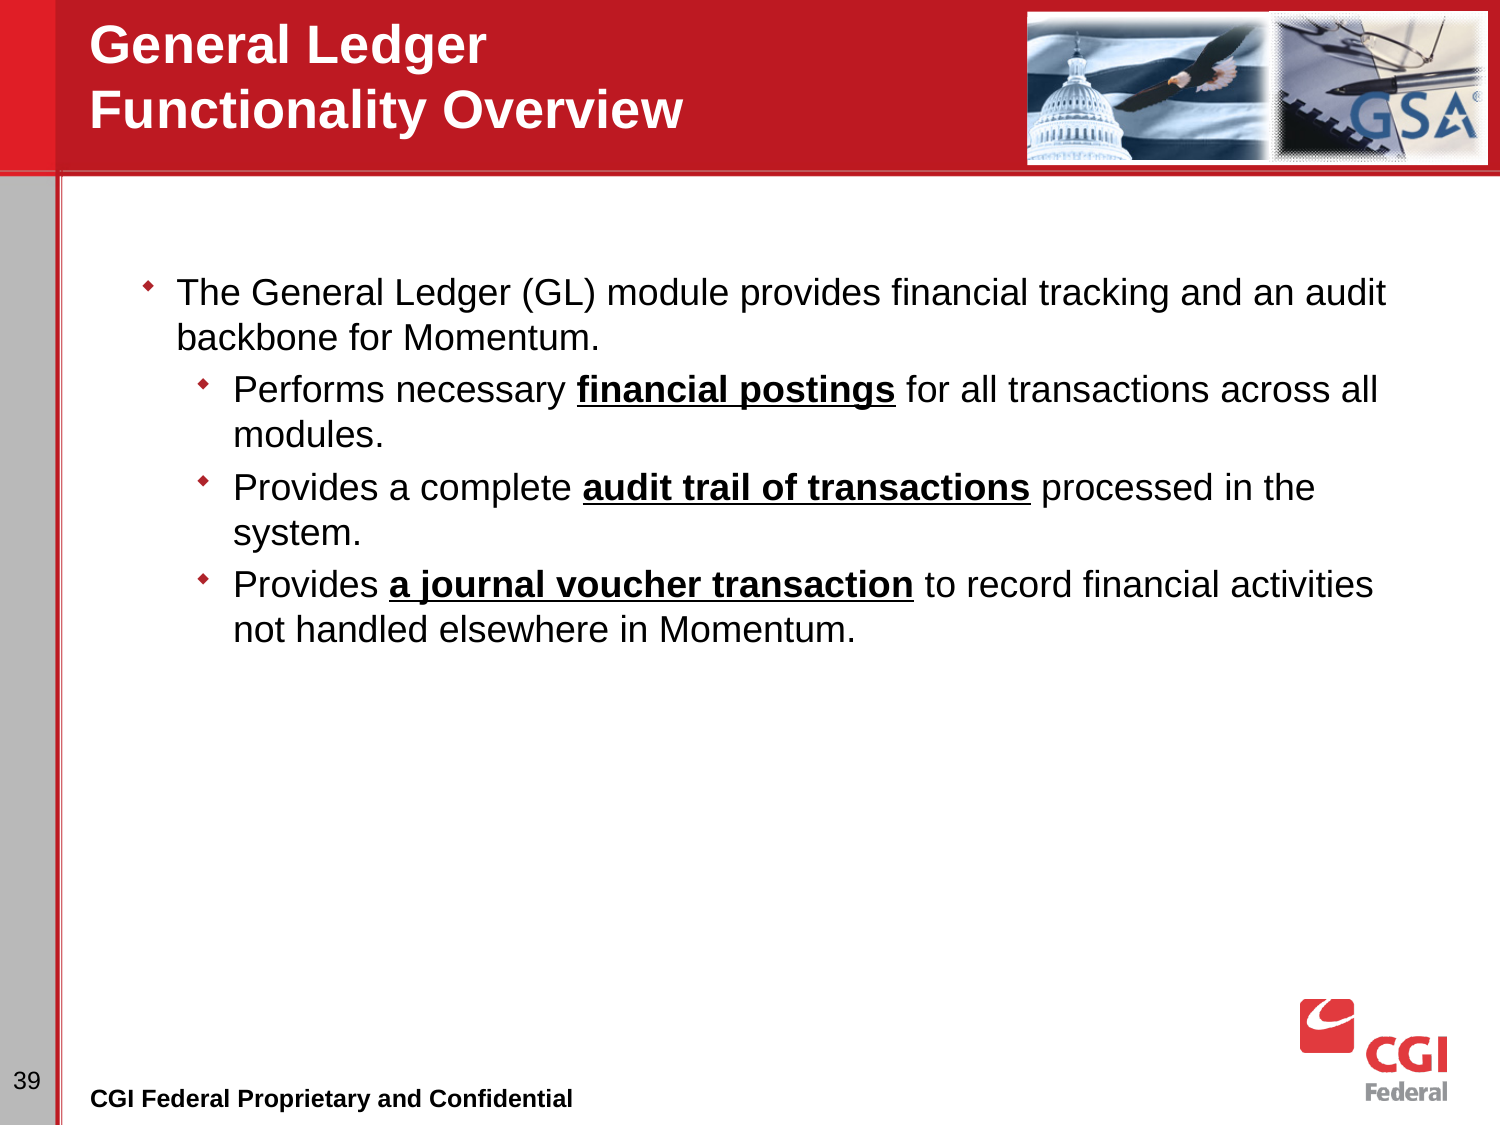

# General Ledger Functionality Overview
The General Ledger (GL) module provides financial tracking and an audit backbone for Momentum.
Performs necessary financial postings for all transactions across all modules.
Provides a complete audit trail of transactions processed in the system.
Provides a journal voucher transaction to record financial activities not handled elsewhere in Momentum.

39
CGI Federal Proprietary and Confidential